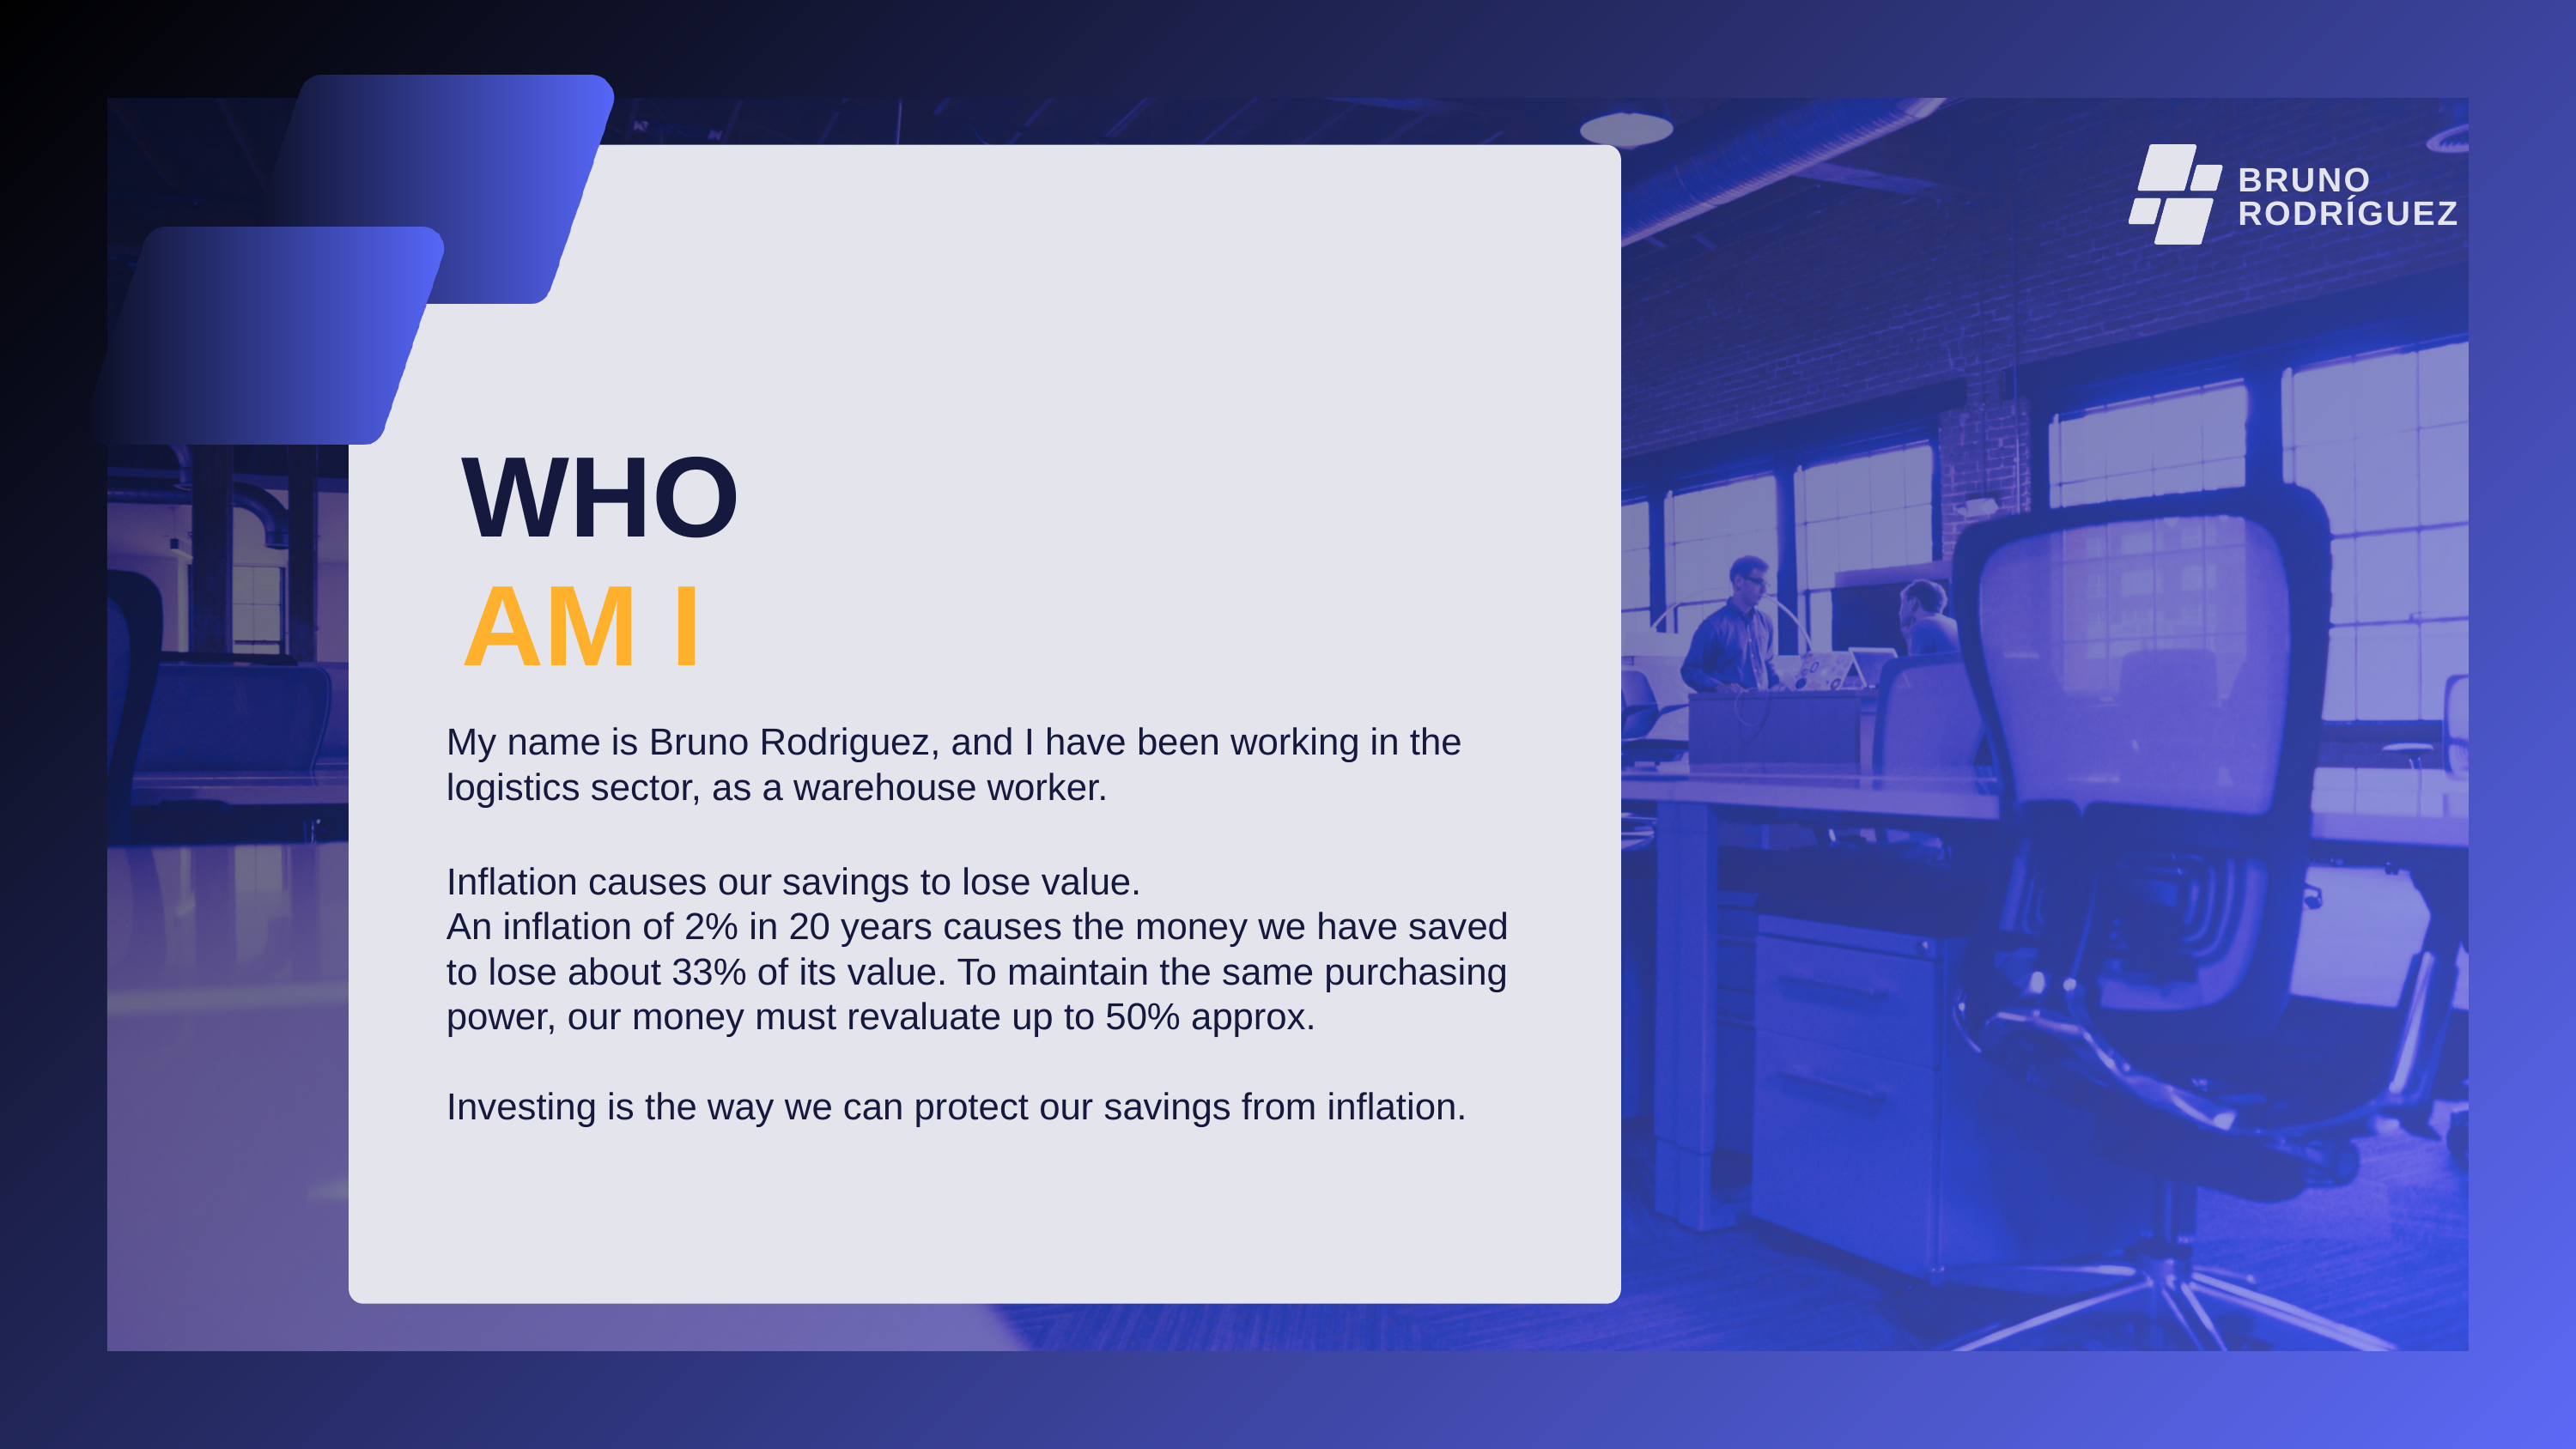

BRUNO RODRÍGUEZ

WHO
AM I
My name is Bruno Rodriguez, and I have been working in the logistics sector, as a warehouse worker.
Inflation causes our savings to lose value.
An inflation of 2% in 20 years causes the money we have saved to lose about 33% of its value. To maintain the same purchasing power, our money must revaluate up to 50% approx.

Investing is the way we can protect our savings from inflation.